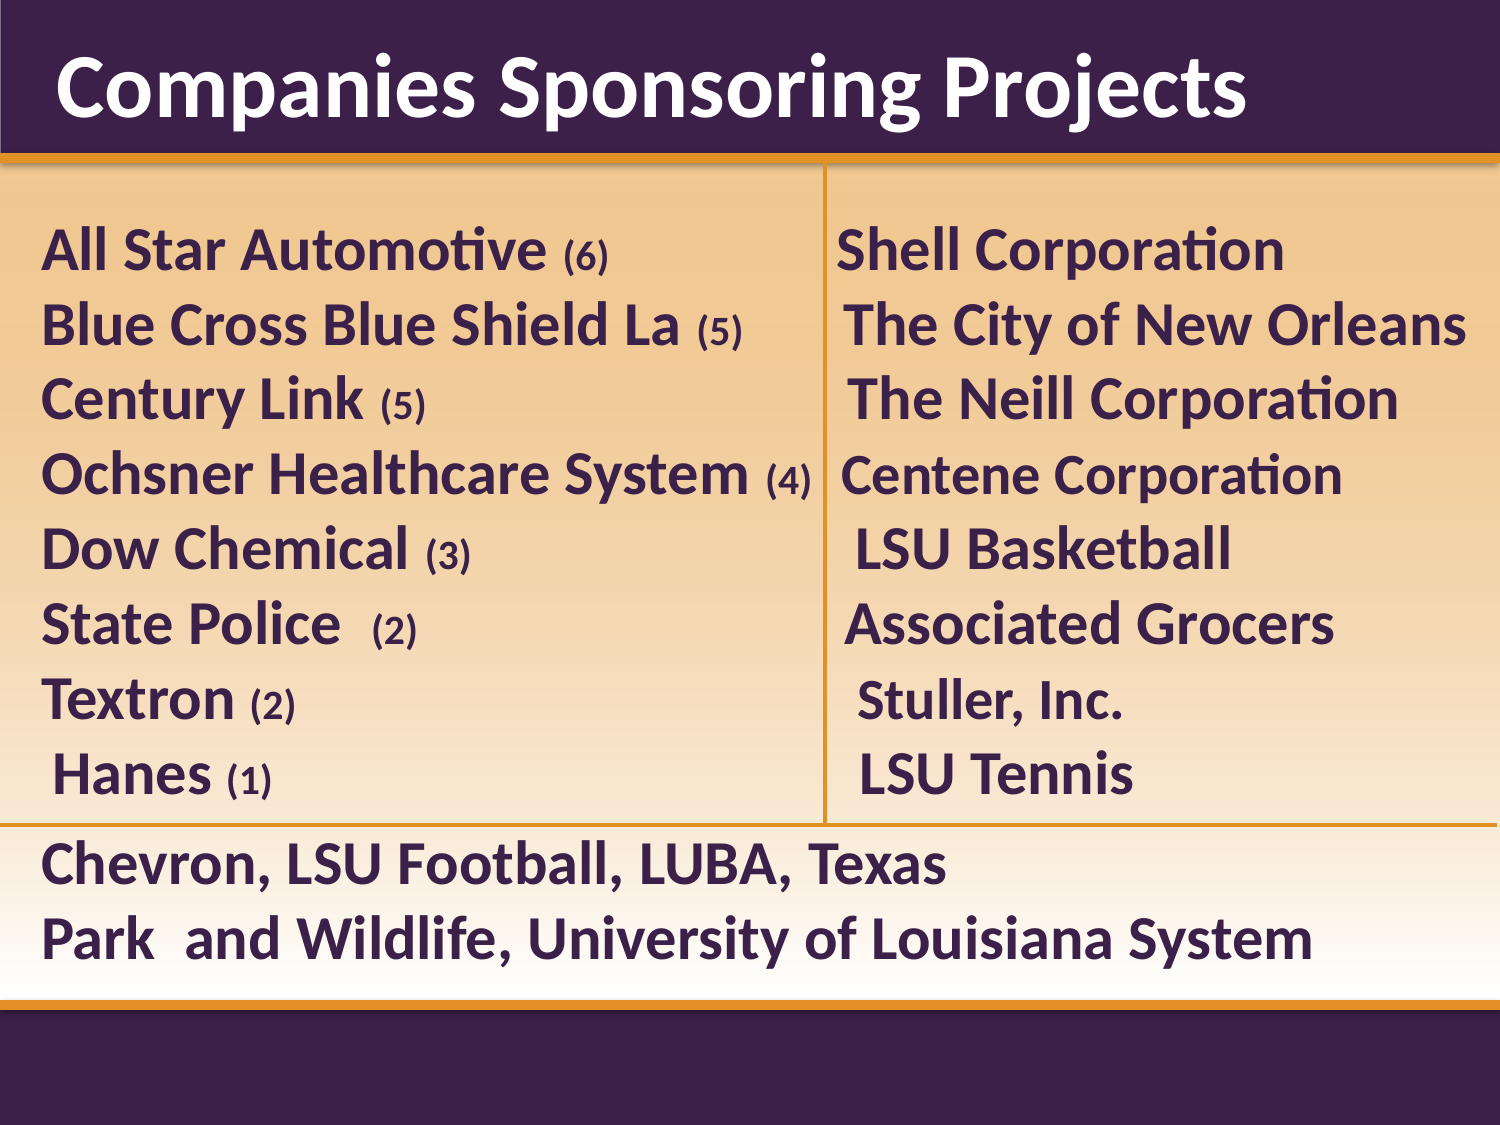

# Companies Sponsoring Projects
  All Star Automotive (6)                Shell Corporation
  Blue Cross Blue Shield La (5)       The City of New Orleans
  Century Link (5)                              The Neill Corporation
  Ochsner Healthcare System (4)   Centene Corporation
  Dow Chemical (3)                           LSU Basketball
  State Police  (2)                              Associated Grocers
  Textron (2)                                                           Stuller, Inc.
   Hanes (1)                                           LSU Tennis

  Chevron, LSU Football, LUBA, Texas
  Park  and Wildlife, University of Louisiana System